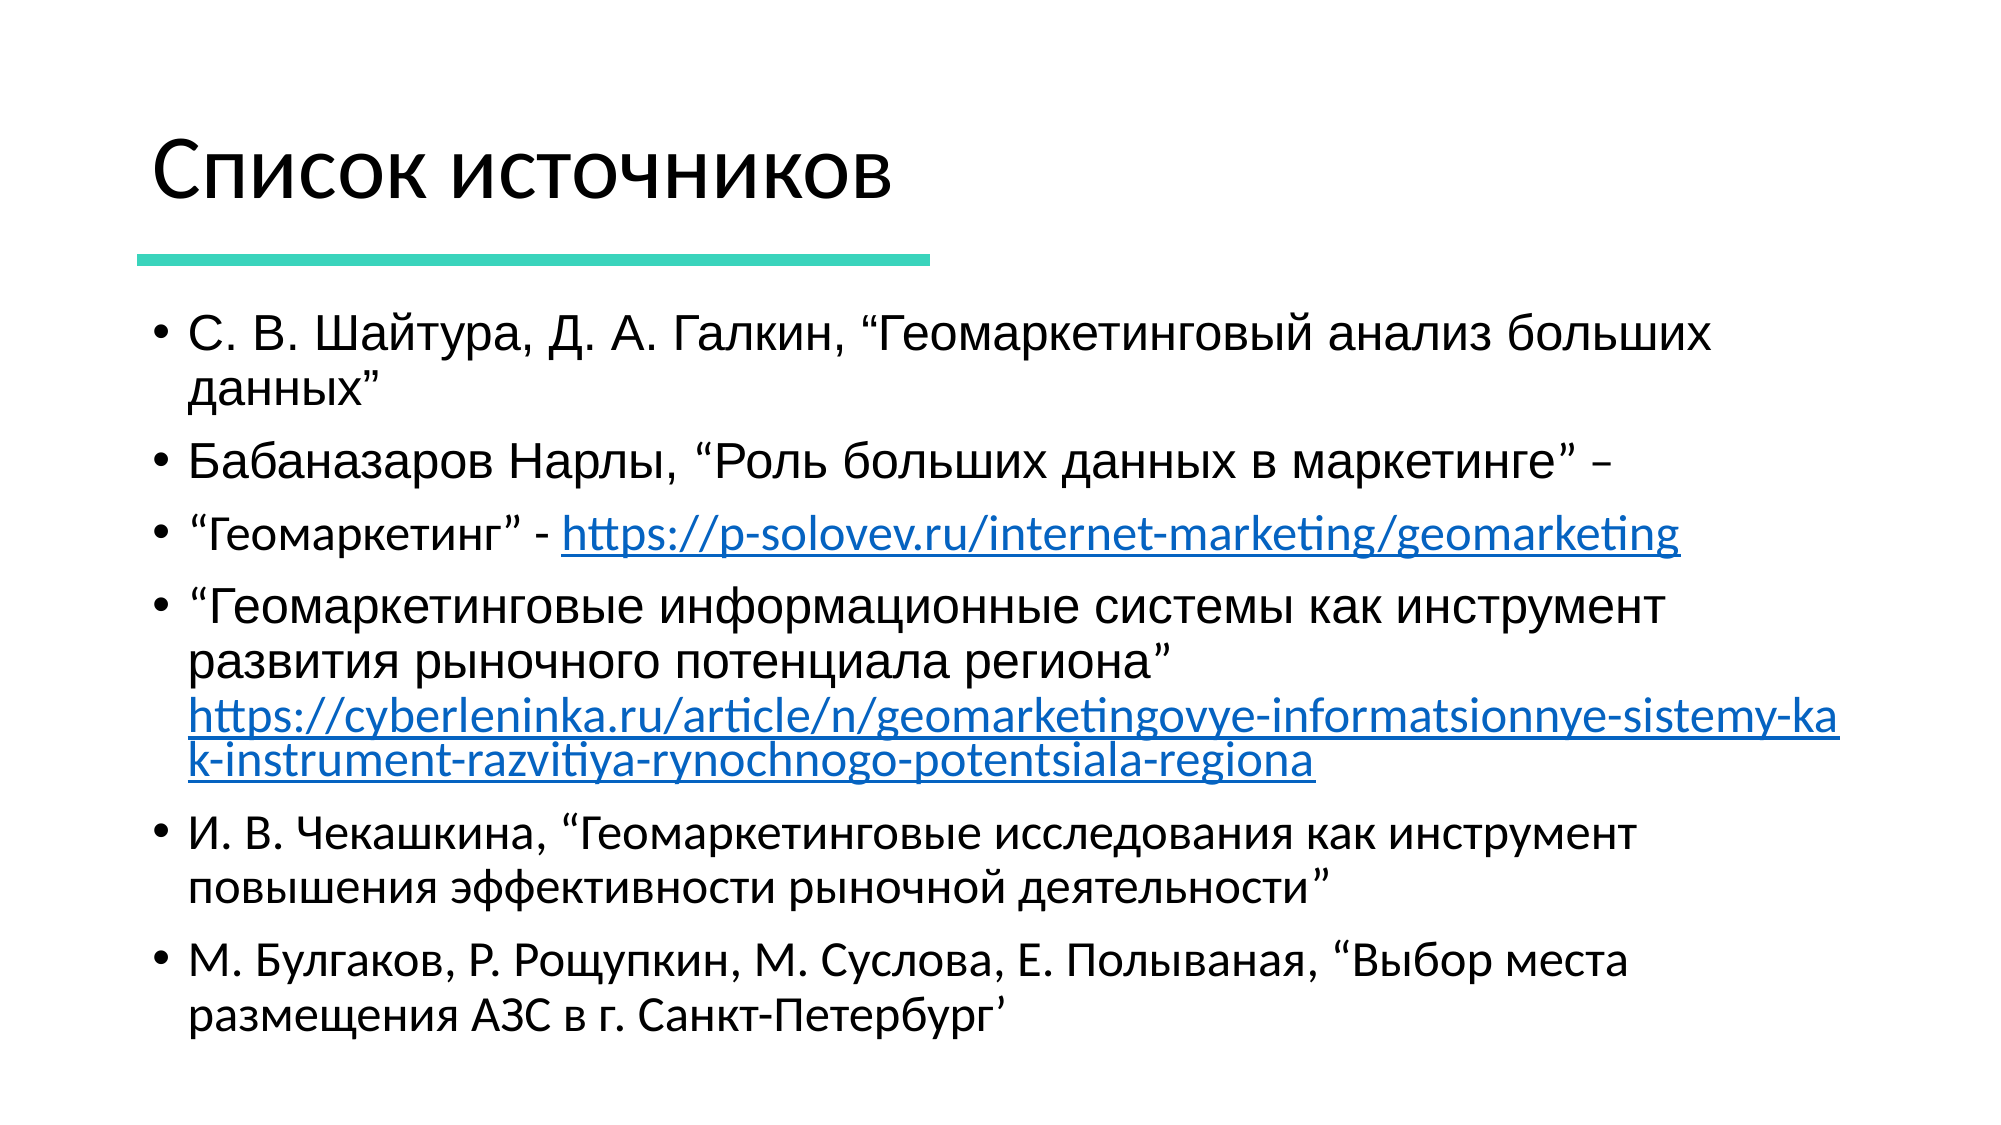

# Список источников
С. В. Шайтура, Д. А. Галкин, “Геомаркетинговый анализ больших данных”
Бабаназаров Нарлы, “Роль больших данных в маркетинге” –
“Геомаркетинг” - https://p-solovev.ru/internet-marketing/geomarketing
“Геомаркетинговые информационные системы как инструмент развития рыночного потенциала региона” https://cyberleninka.ru/article/n/geomarketingovye-informatsionnye-sistemy-kak-instrument-razvitiya-rynochnogo-potentsiala-regiona
И. В. Чекашкина, “Геомаркетинговые исследования как инструмент повышения эффективности рыночной деятельности”
М. Булгаков, Р. Рощупкин, М. Суслова, Е. Полываная, “Выбор места размещения АЗС в г. Санкт-Петербург’